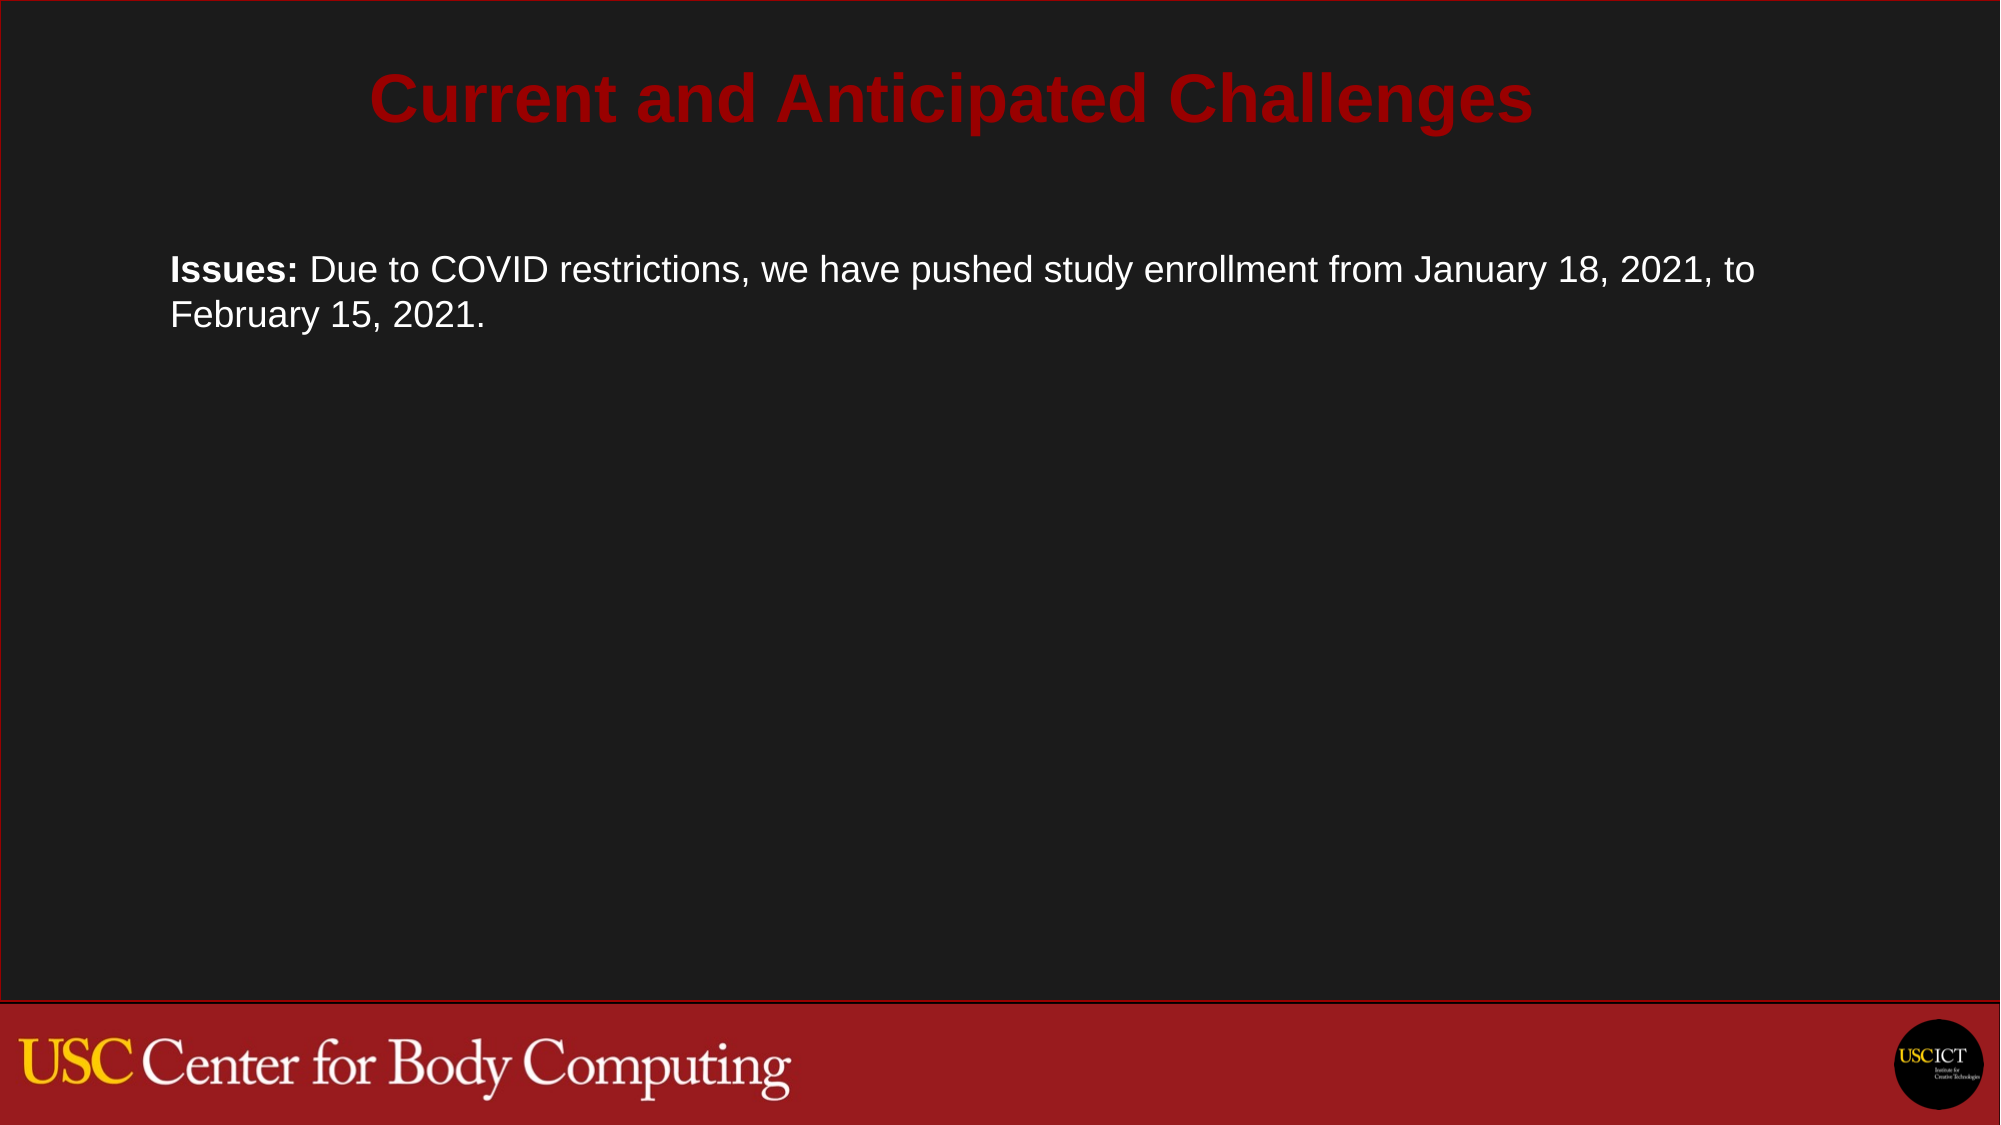

Current and Anticipated Challenges
Issues: Due to COVID restrictions, we have pushed study enrollment from January 18, 2021, to February 15, 2021.